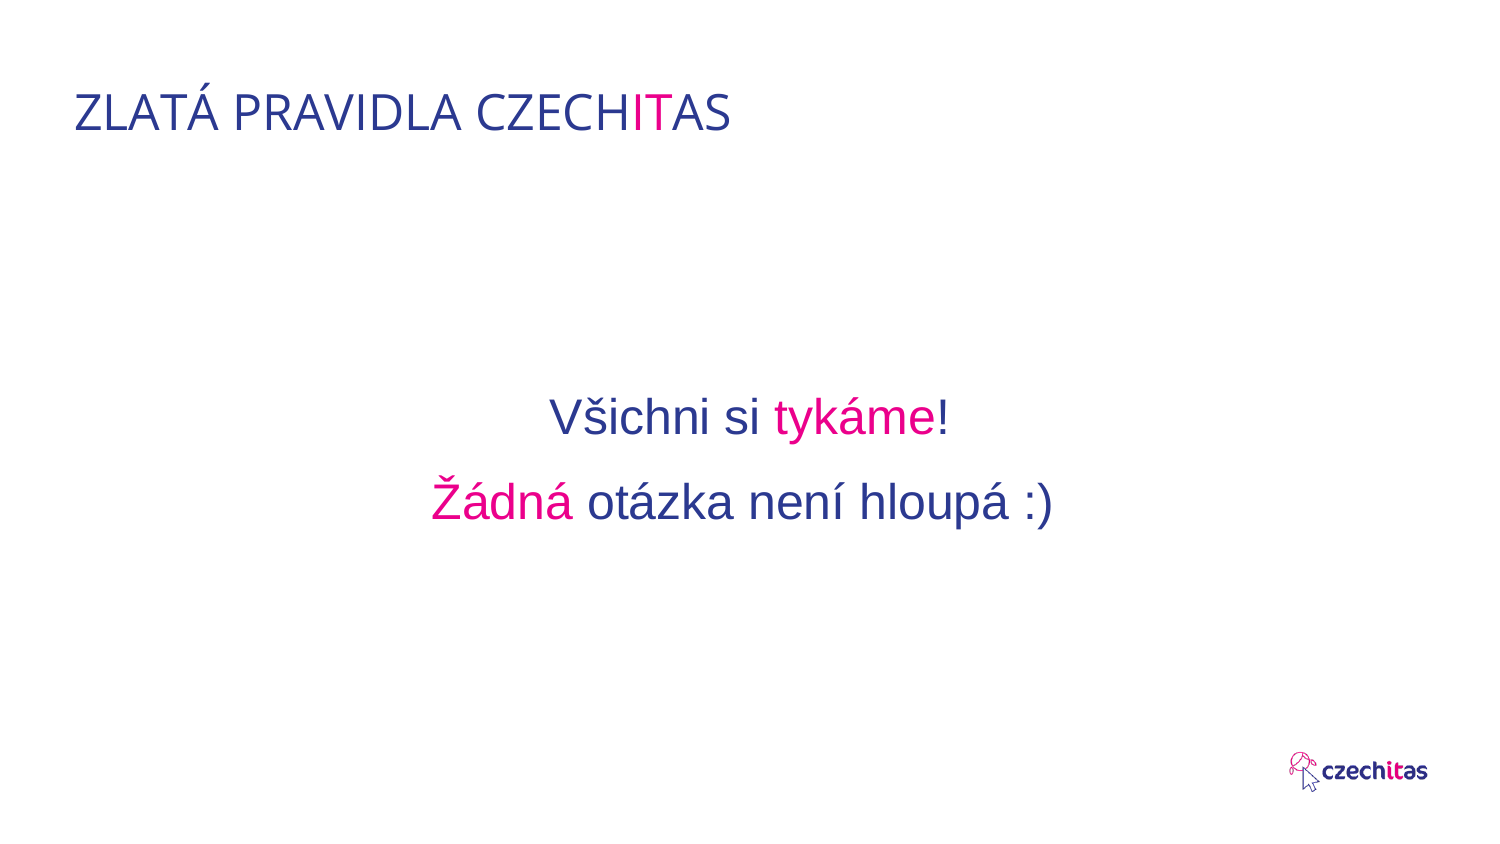

# ZLATÁ PRAVIDLA CZECHITAS
Všichni si tykáme!
Žádná otázka není hloupá :)